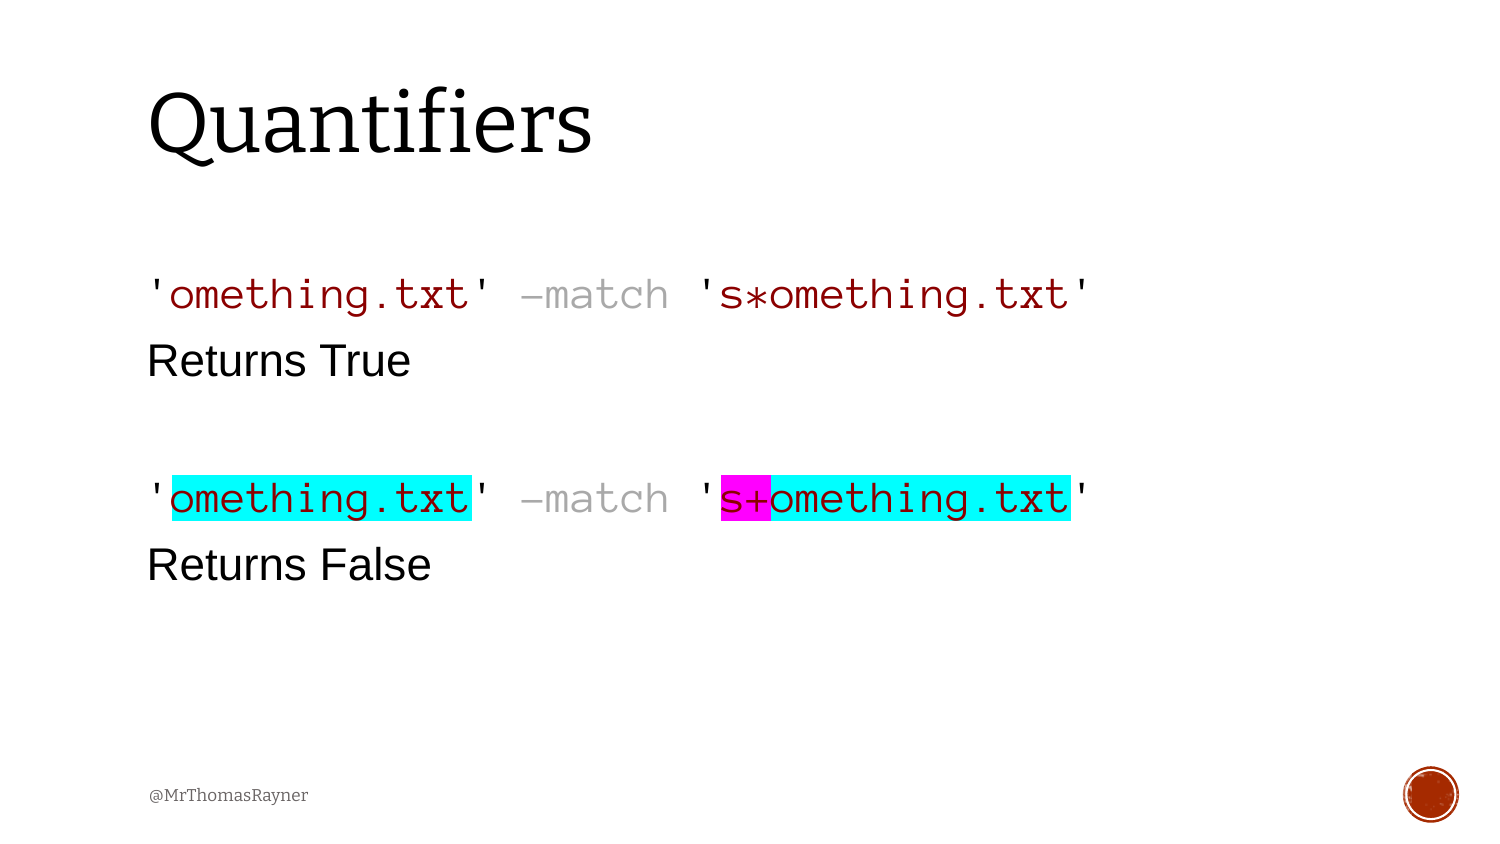

# Quantifiers
'omething.txt' -match 's*omething.txt'
Returns True

'omething.txt' -match 's+omething.txt'
Returns False

@MrThomasRayner